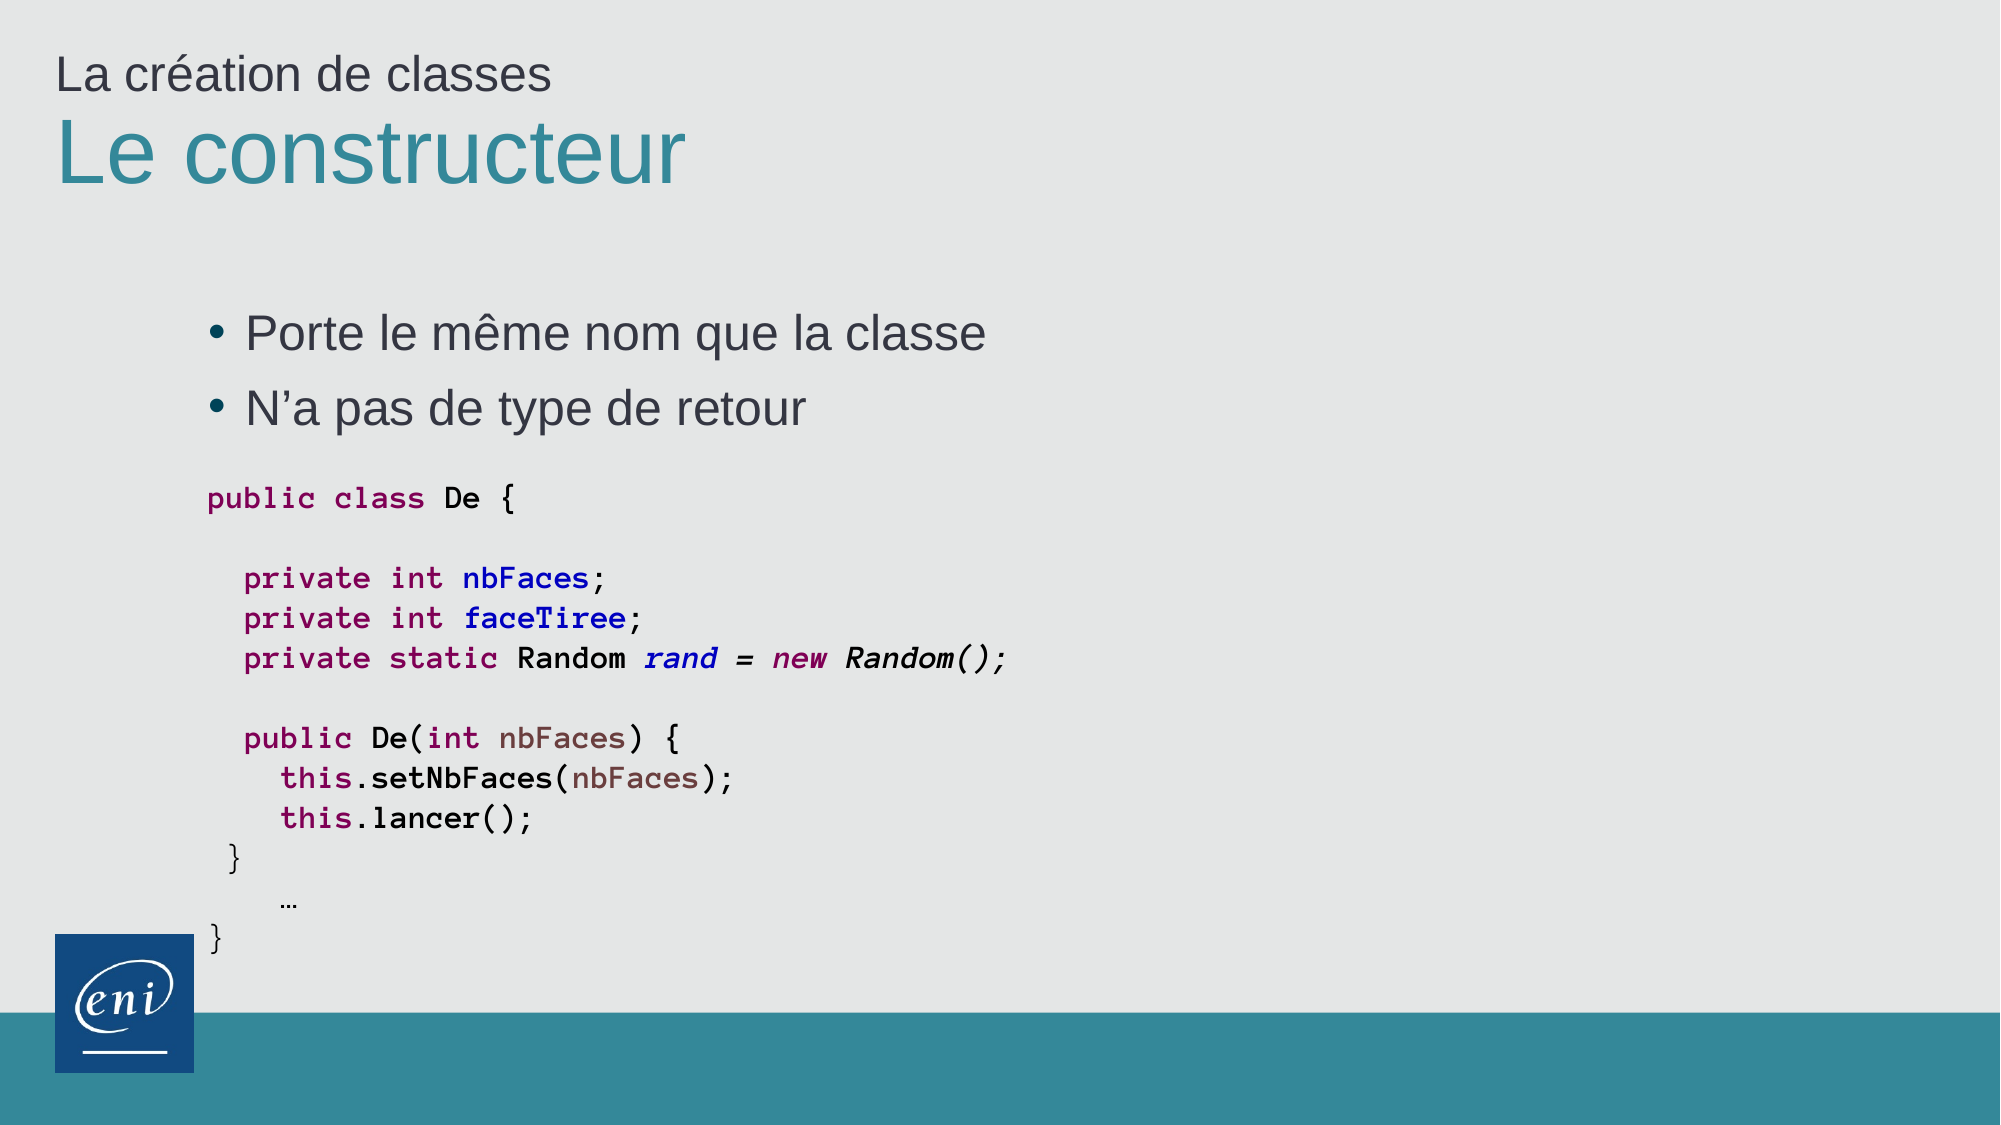

La création de classes
# Le constructeur
Porte le même nom que la classe
N’a pas de type de retour

public class De {

  private int nbFaces;
  private int faceTiree;
  private static Random rand = new Random();

  public De(int nbFaces) {
    this.setNbFaces(nbFaces);
    this.lancer();
 }
    …
}